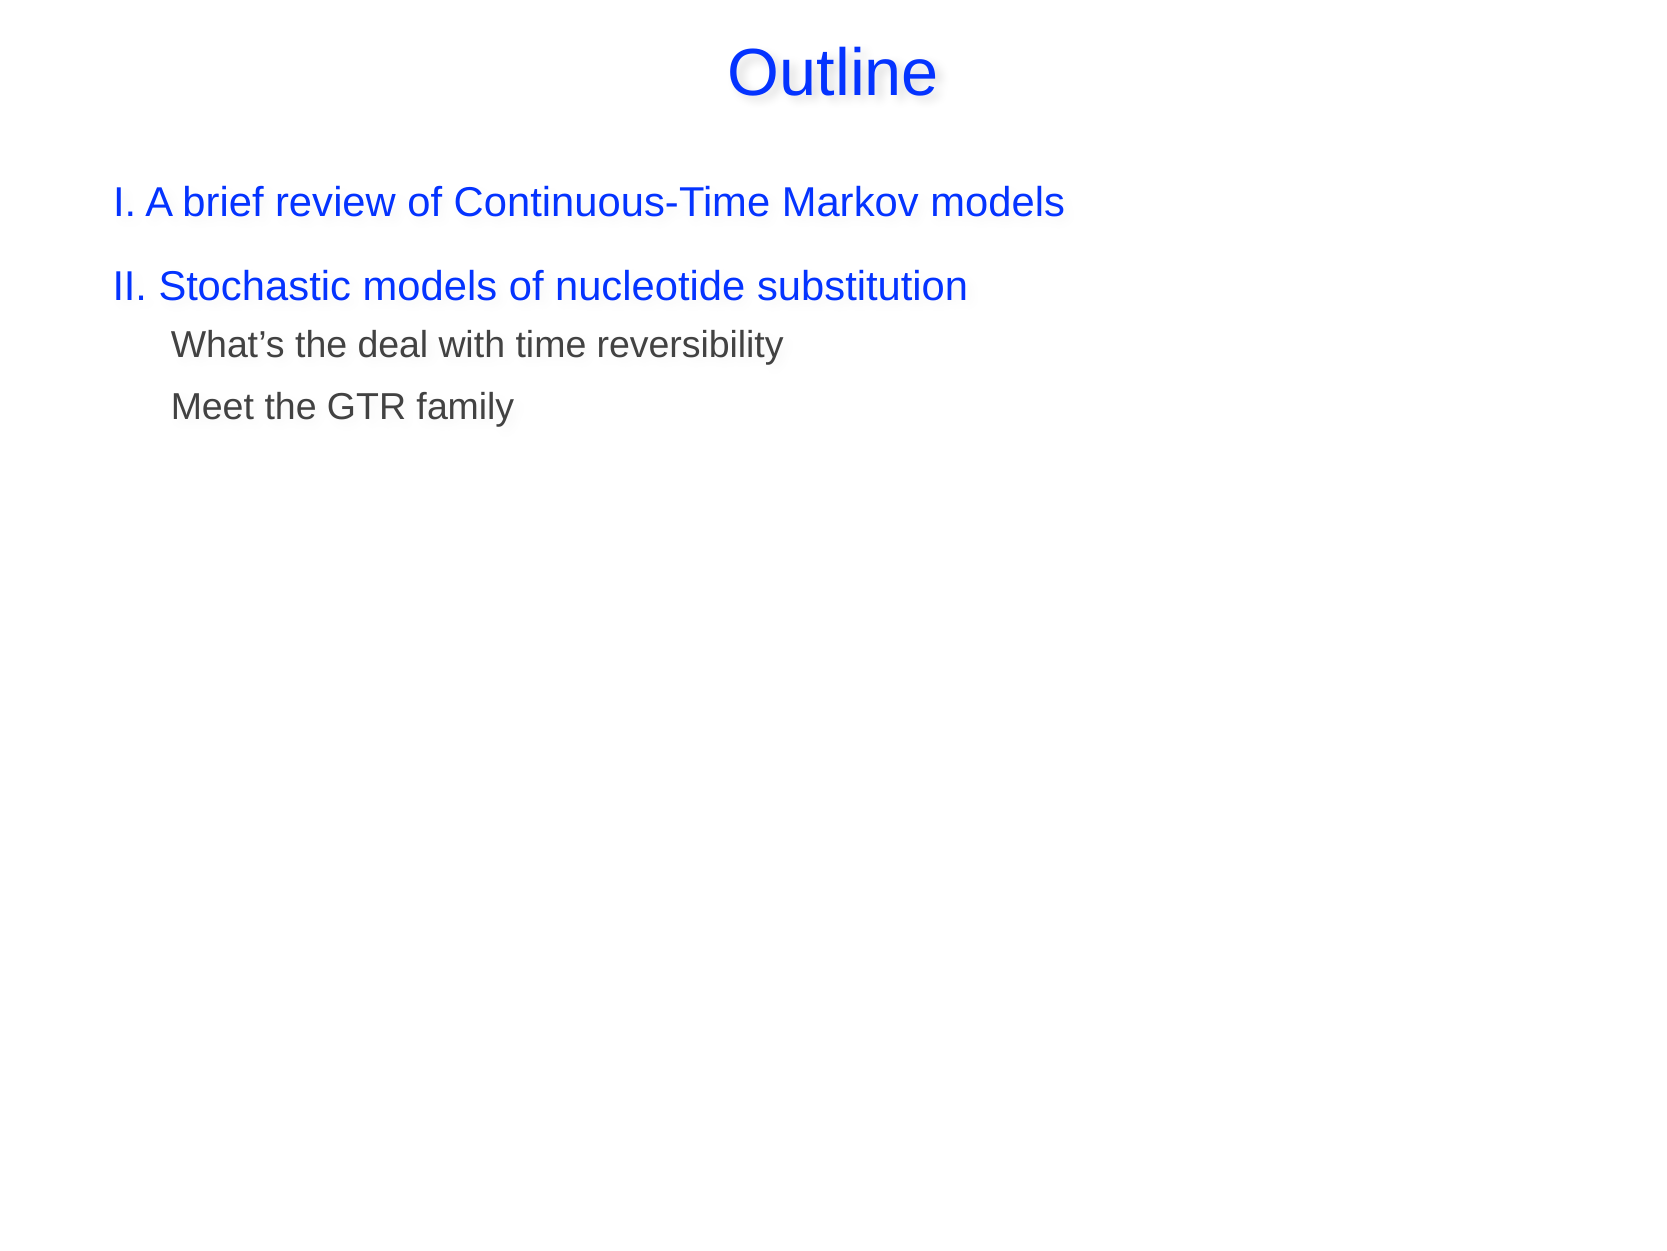

Outline
I. A brief review of Continuous-Time Markov models
II. Stochastic models of nucleotide substitution
What’s the deal with time reversibility
Meet the GTR family